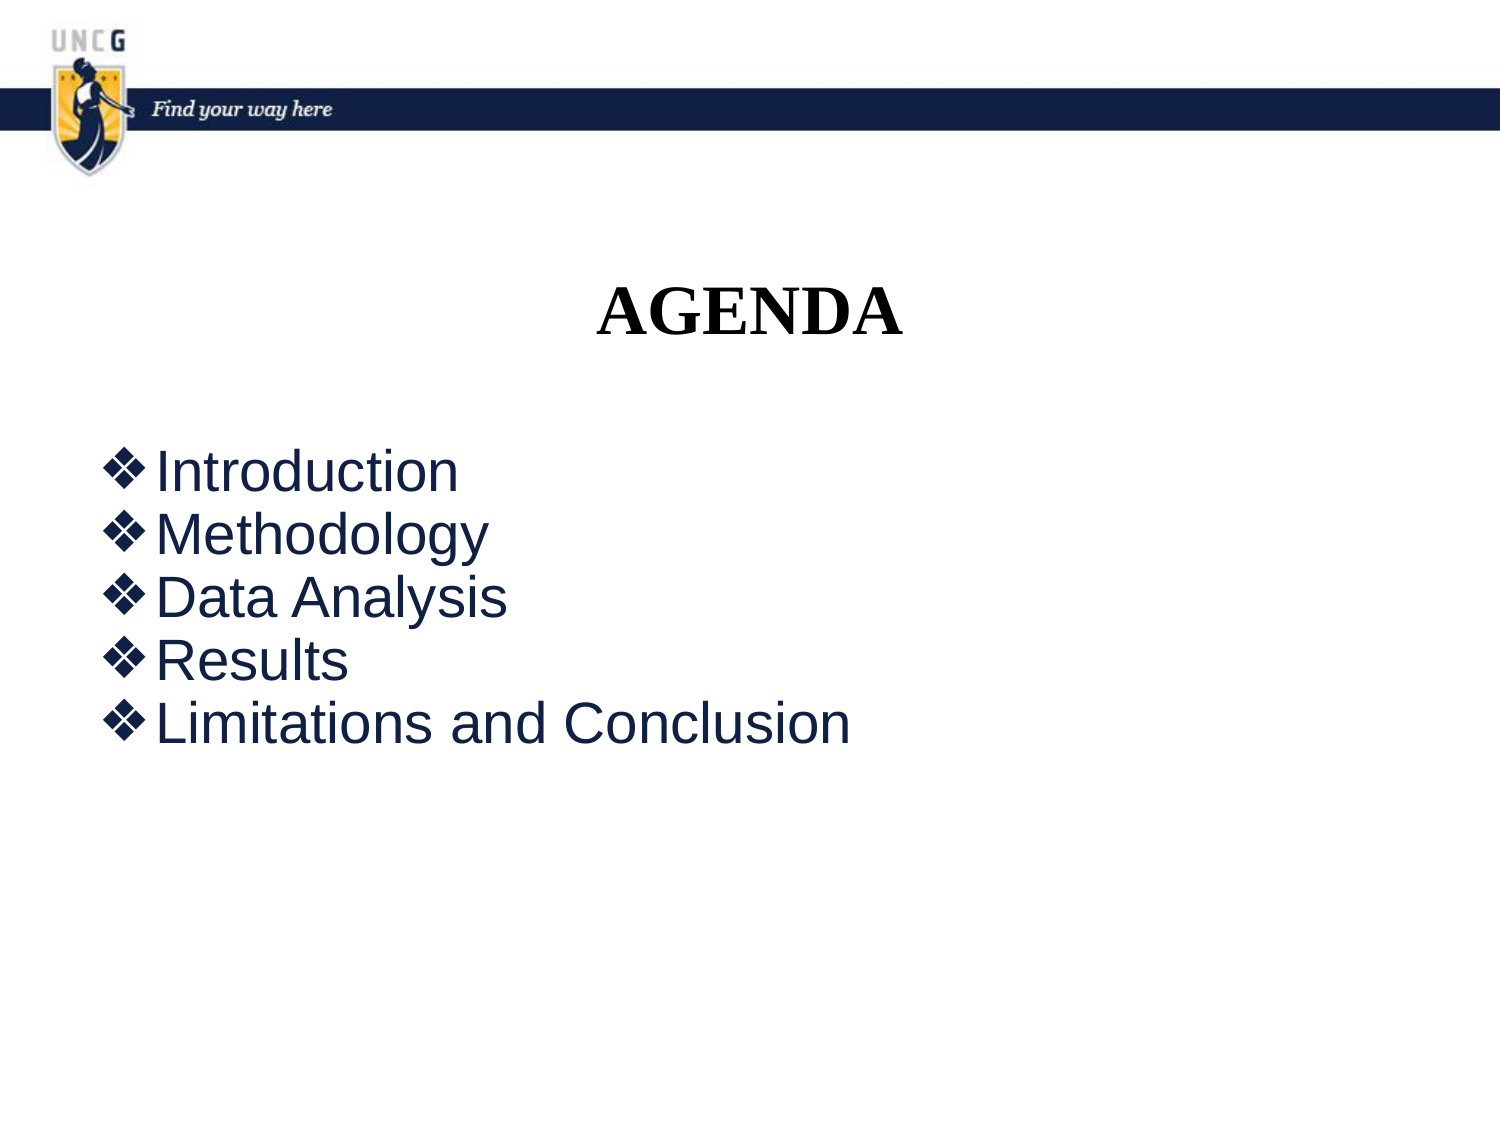

# AGENDA

Introduction
Methodology
Data Analysis
Results
Limitations and Conclusion